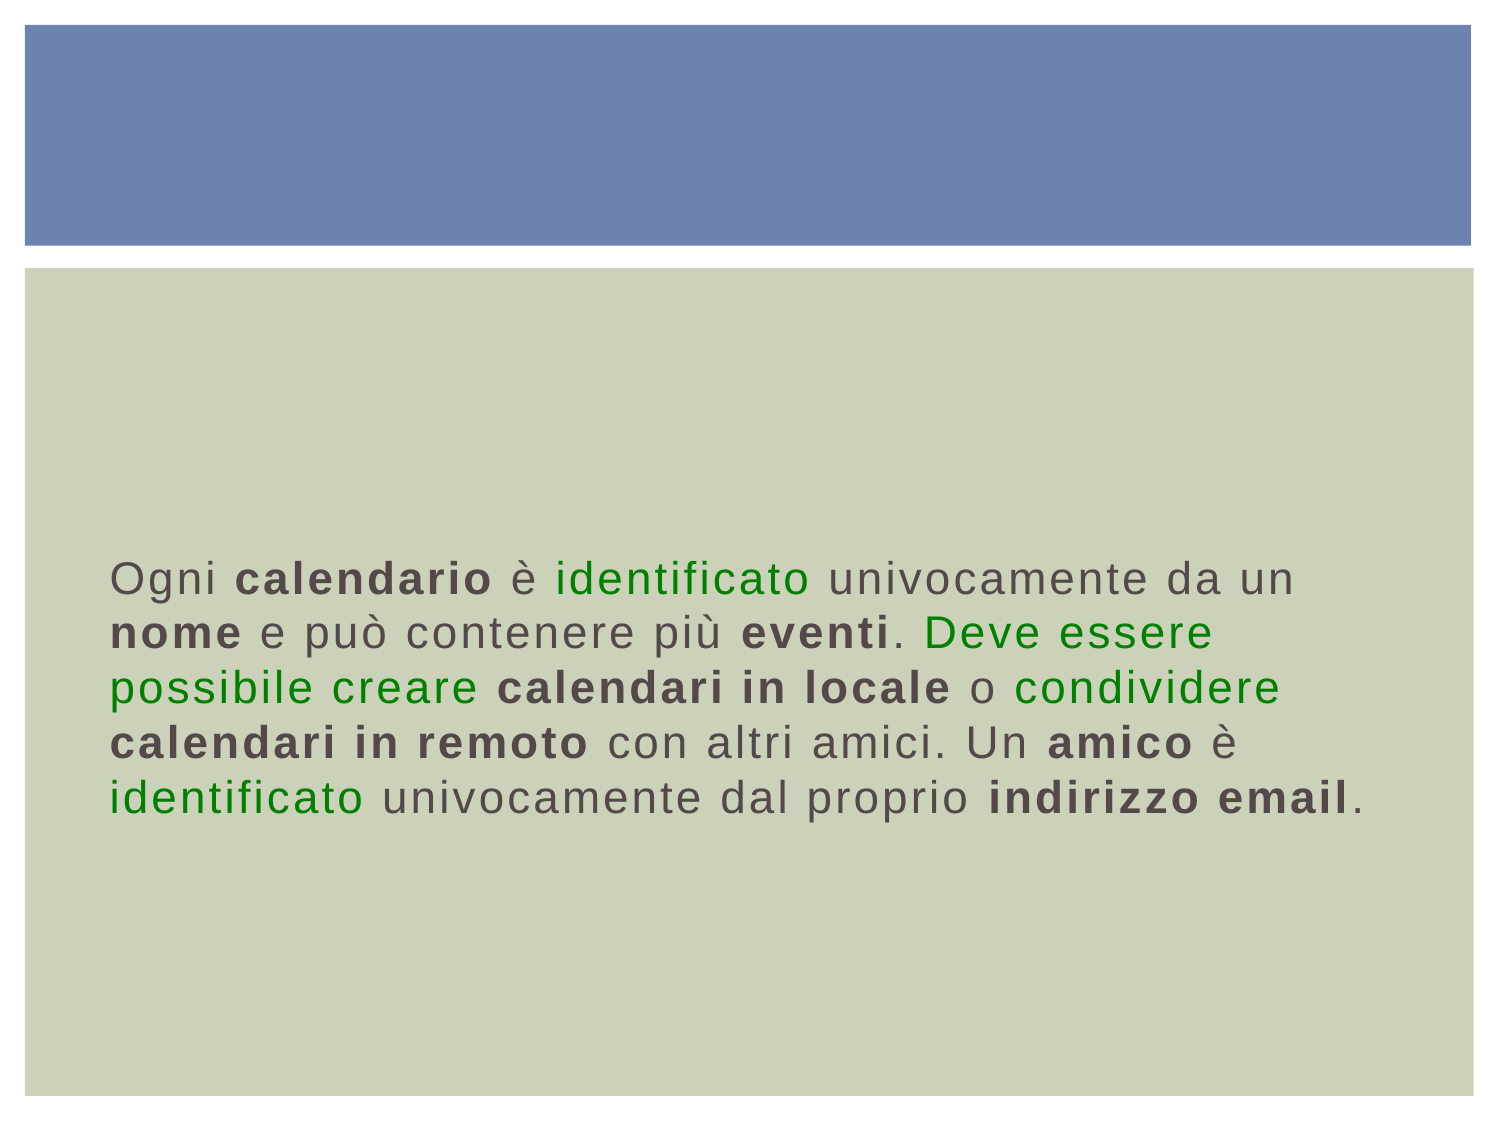

#
Ogni calendario è identificato univocamente da un nome e può contenere più eventi. Deve essere possibile creare calendari in locale o condividere calendari in remoto con altri amici. Un amico è identificato univocamente dal proprio indirizzo email.